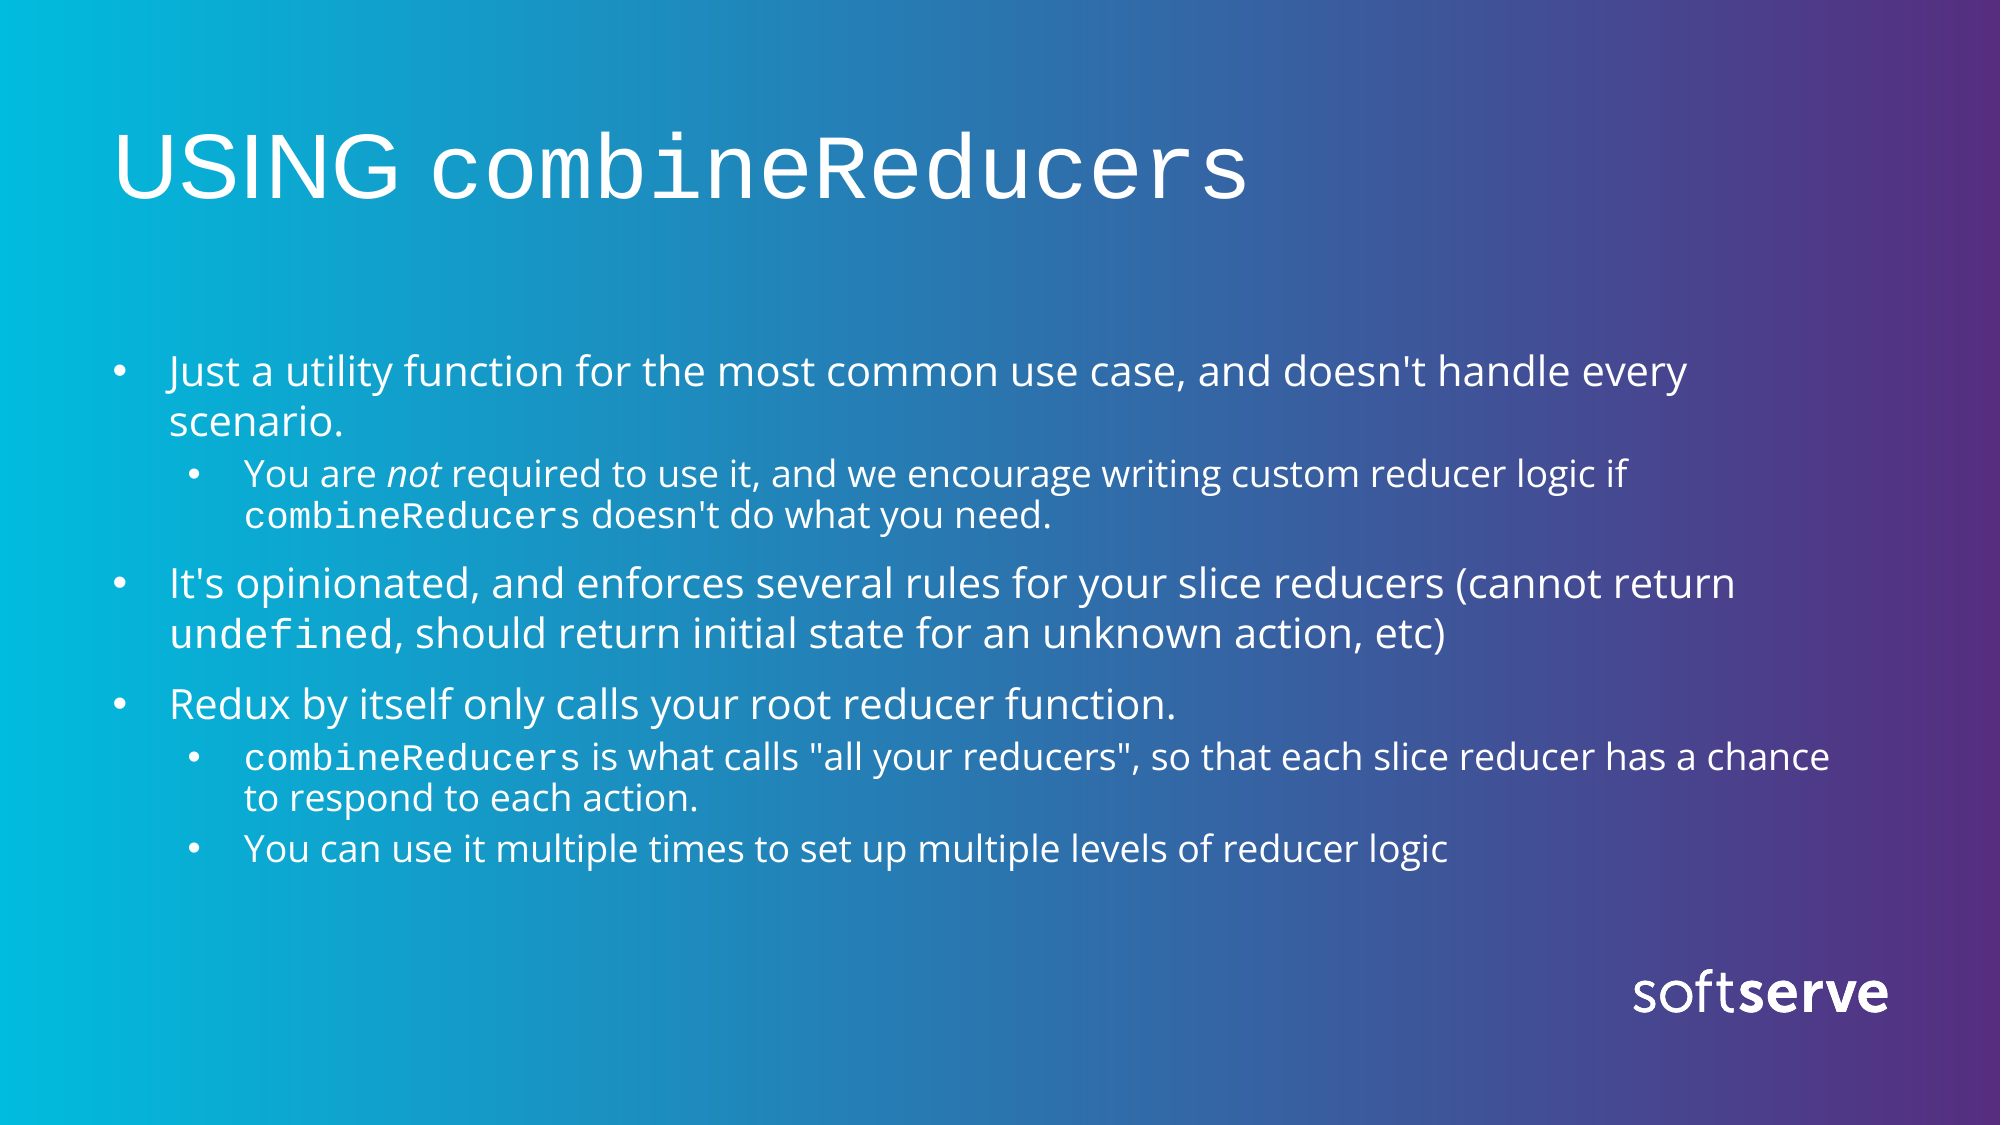

# USING combineReducers
Just a utility function for the most common use case, and doesn't handle every scenario.
You are not required to use it, and we encourage writing custom reducer logic if combineReducers doesn't do what you need.
It's opinionated, and enforces several rules for your slice reducers (cannot return undefined, should return initial state for an unknown action, etc)
Redux by itself only calls your root reducer function.
combineReducers is what calls "all your reducers", so that each slice reducer has a chance to respond to each action.
You can use it multiple times to set up multiple levels of reducer logic